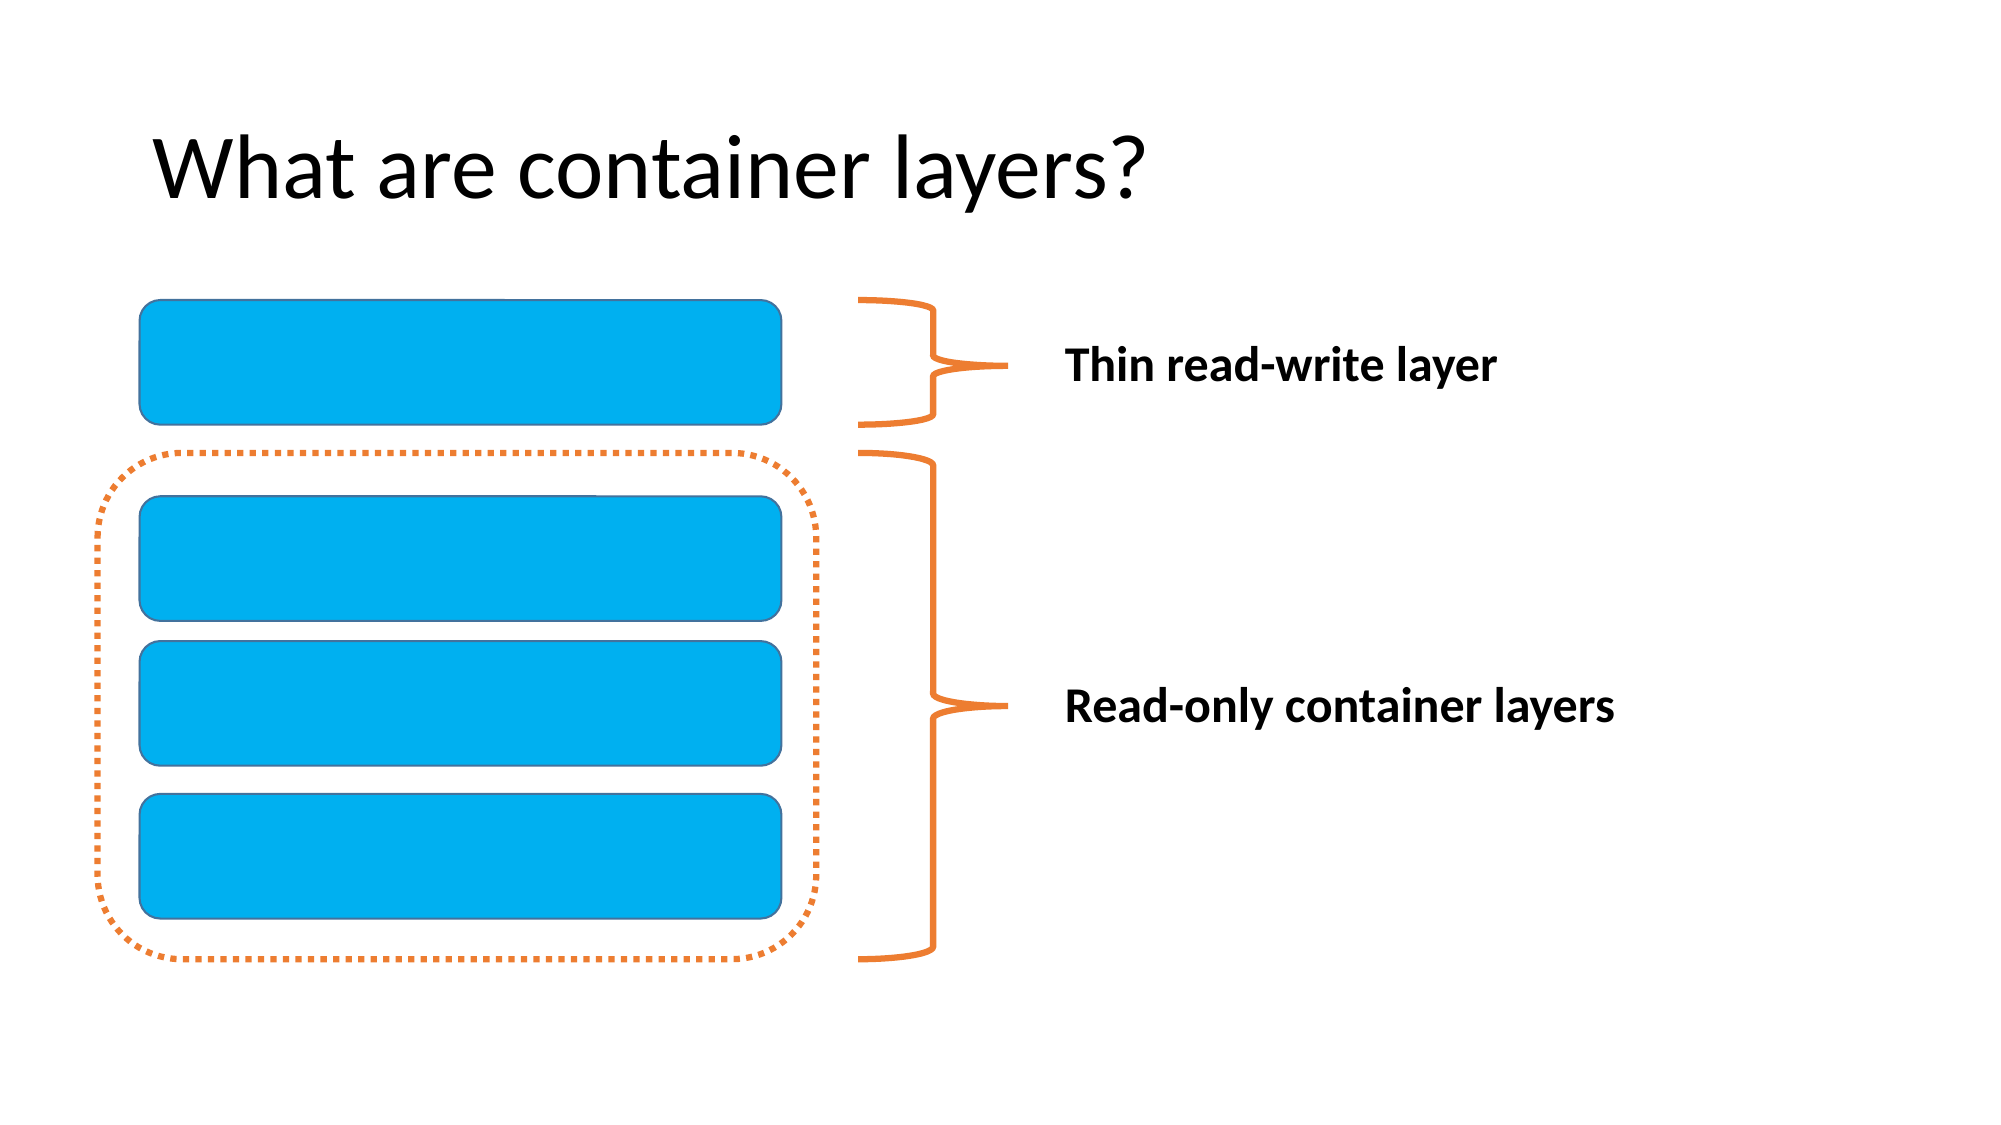

# What are container layers?

Thin read-write layer

Read-only container layers